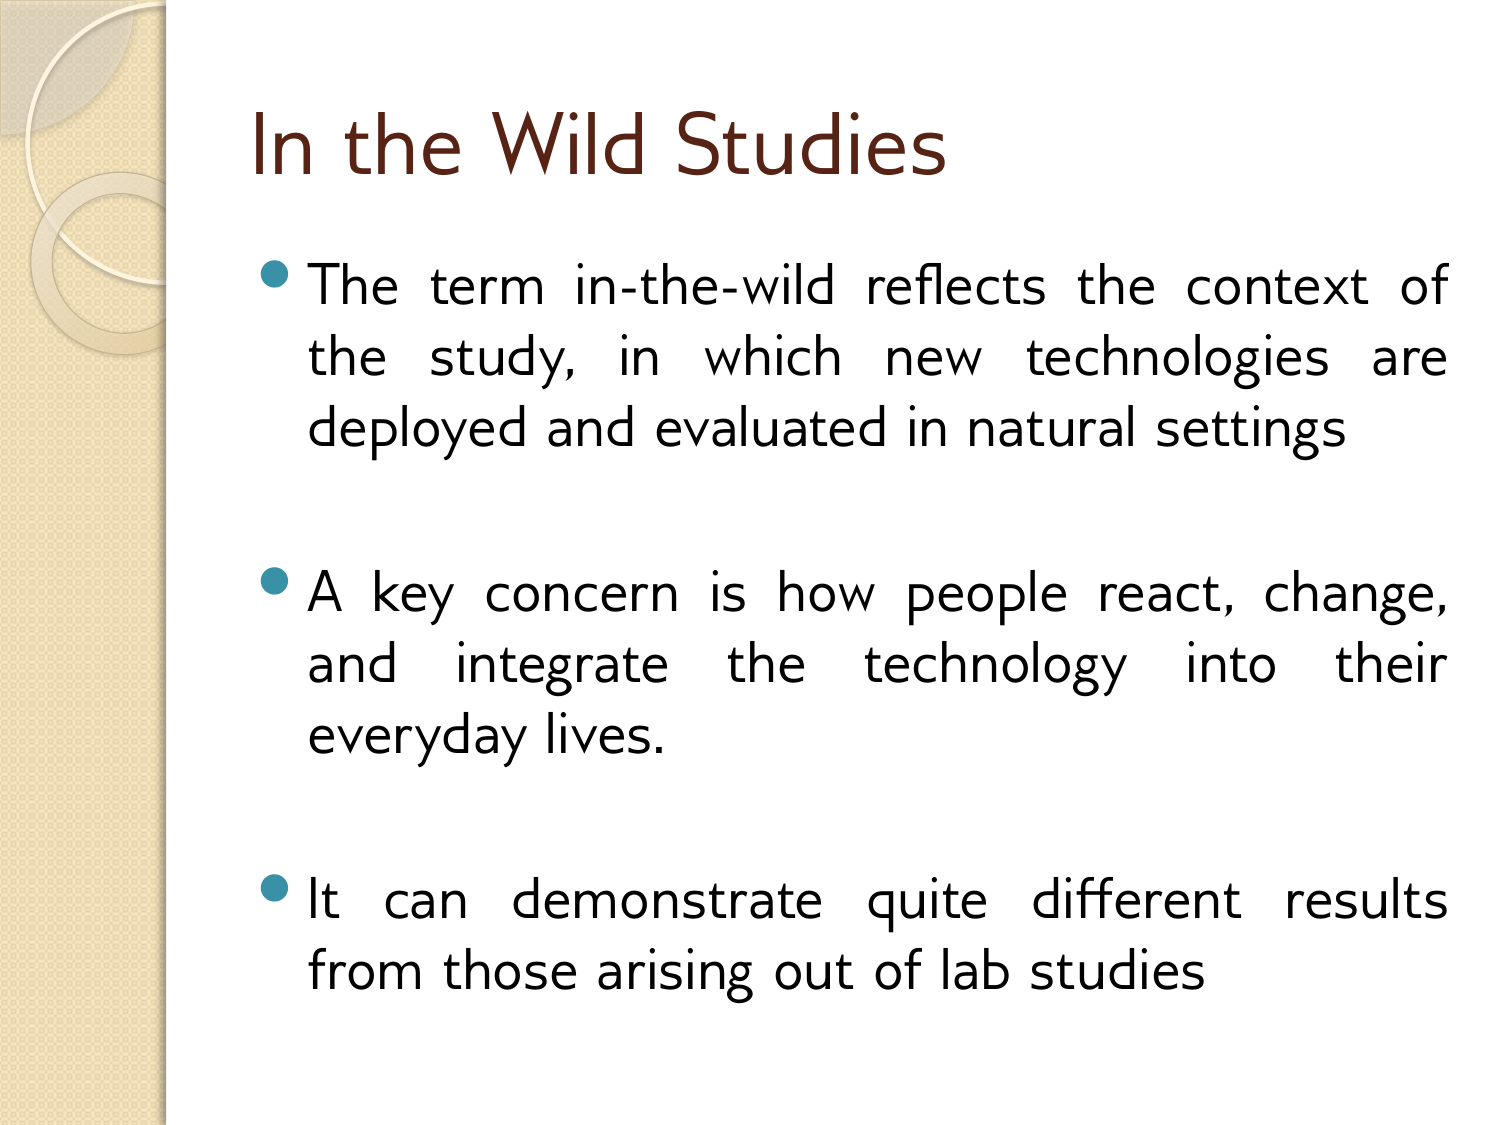

# In the Wild Studies
The term in-the-wild reflects the context of the study, in which new technologies are deployed and evaluated in natural settings

A key concern is how people react, change, and integrate the technology into their everyday lives.

It can demonstrate quite different results from those arising out of lab studies